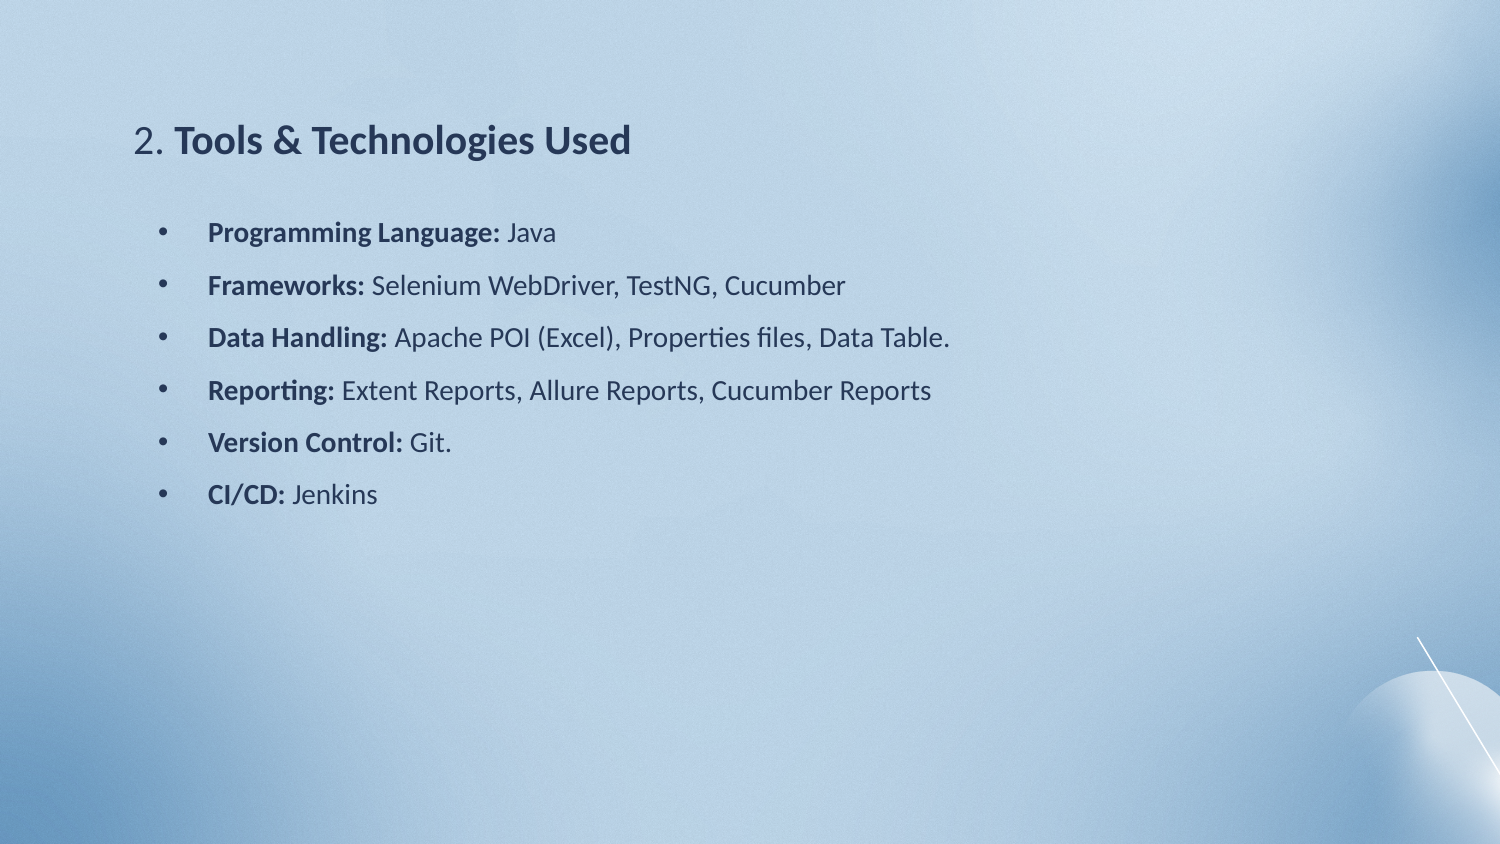

# 2. Tools & Technologies Used
Programming Language: Java
Frameworks: Selenium WebDriver, TestNG, Cucumber
Data Handling: Apache POI (Excel), Properties files, Data Table.
Reporting: Extent Reports, Allure Reports, Cucumber Reports
Version Control: Git.
CI/CD: Jenkins